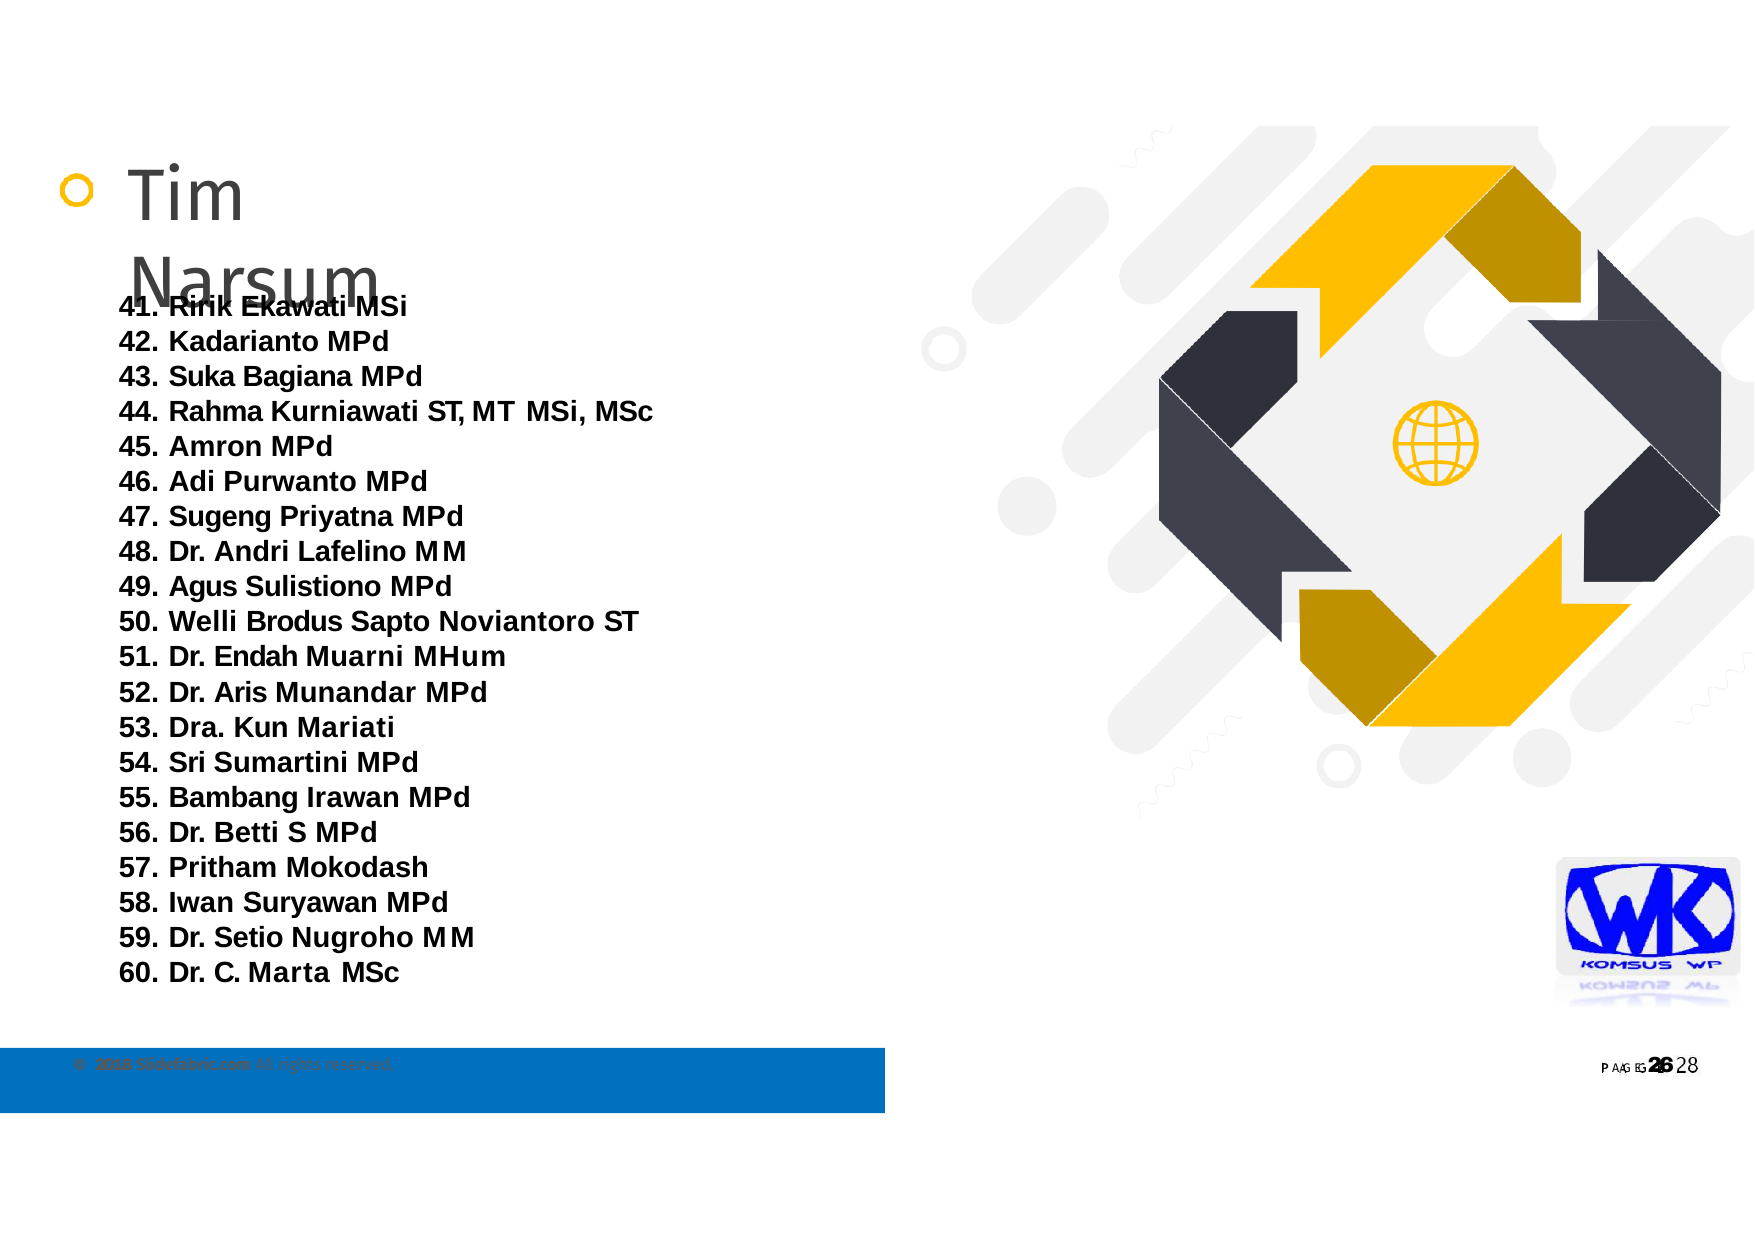

# Tim Narsum

Ririk Ekawati MSi
Kadarianto MPd
Suka Bagiana MPd
Rahma Kurniawati ST, MT MSi, MSc
Amron MPd
Adi Purwanto MPd
Sugeng Priyatna MPd
Dr. Andri Lafelino MM
Agus Sulistiono MPd
Welli Brodus Sapto Noviantoro ST
Dr. Endah Muarni MHum
Dr. Aris Munandar MPd
Dra. Kun Mariati
Sri Sumartini MPd
Bambang Irawan MPd
Dr. Betti S MPd
Pritham Mokodash
Iwan Suryawan MPd
Dr. Setio Nugroho MM
Dr. C. Marta MSc

P A G E 26

© 2018 Slidefabric.com All rights reserved.